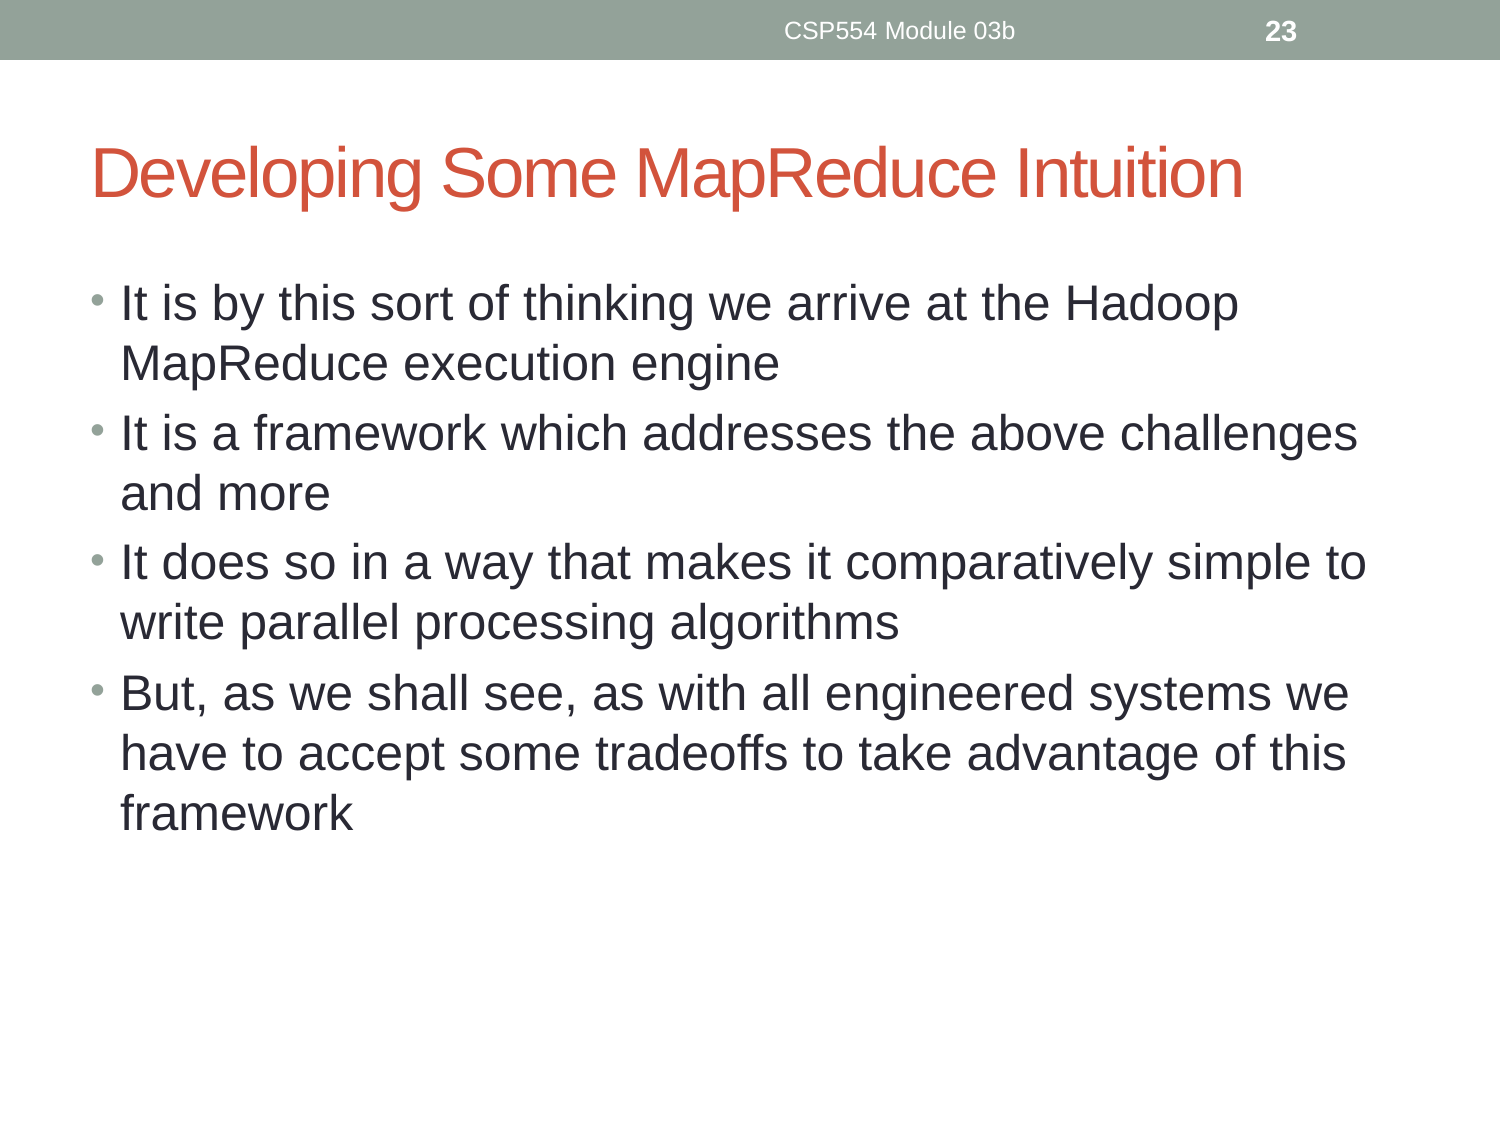

CSP554 Module 03b
23
# Developing Some MapReduce Intuition
It is by this sort of thinking we arrive at the Hadoop MapReduce execution engine
It is a framework which addresses the above challenges and more
It does so in a way that makes it comparatively simple to write parallel processing algorithms
But, as we shall see, as with all engineered systems we have to accept some tradeoffs to take advantage of this framework